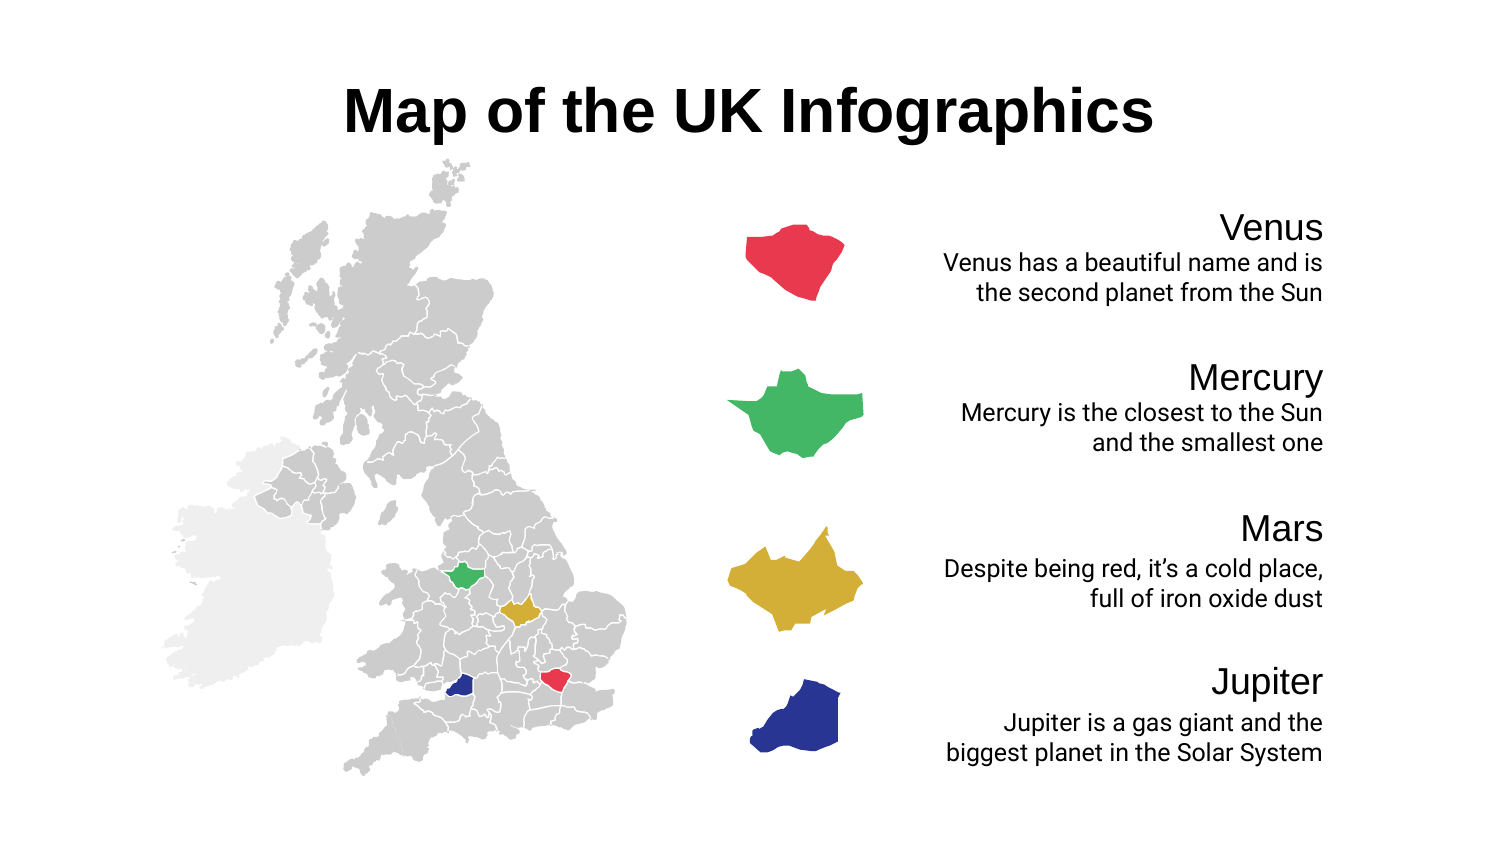

# Map of the UK Infographics

Venus

Venus has a beautiful name and is the second planet from the Sun

Mercury

Mercury is the closest to the Sun and the smallest one
Mars

Despite being red, it’s a cold place, full of iron oxide dust
Jupiter

Jupiter is a gas giant and the biggest planet in the Solar System